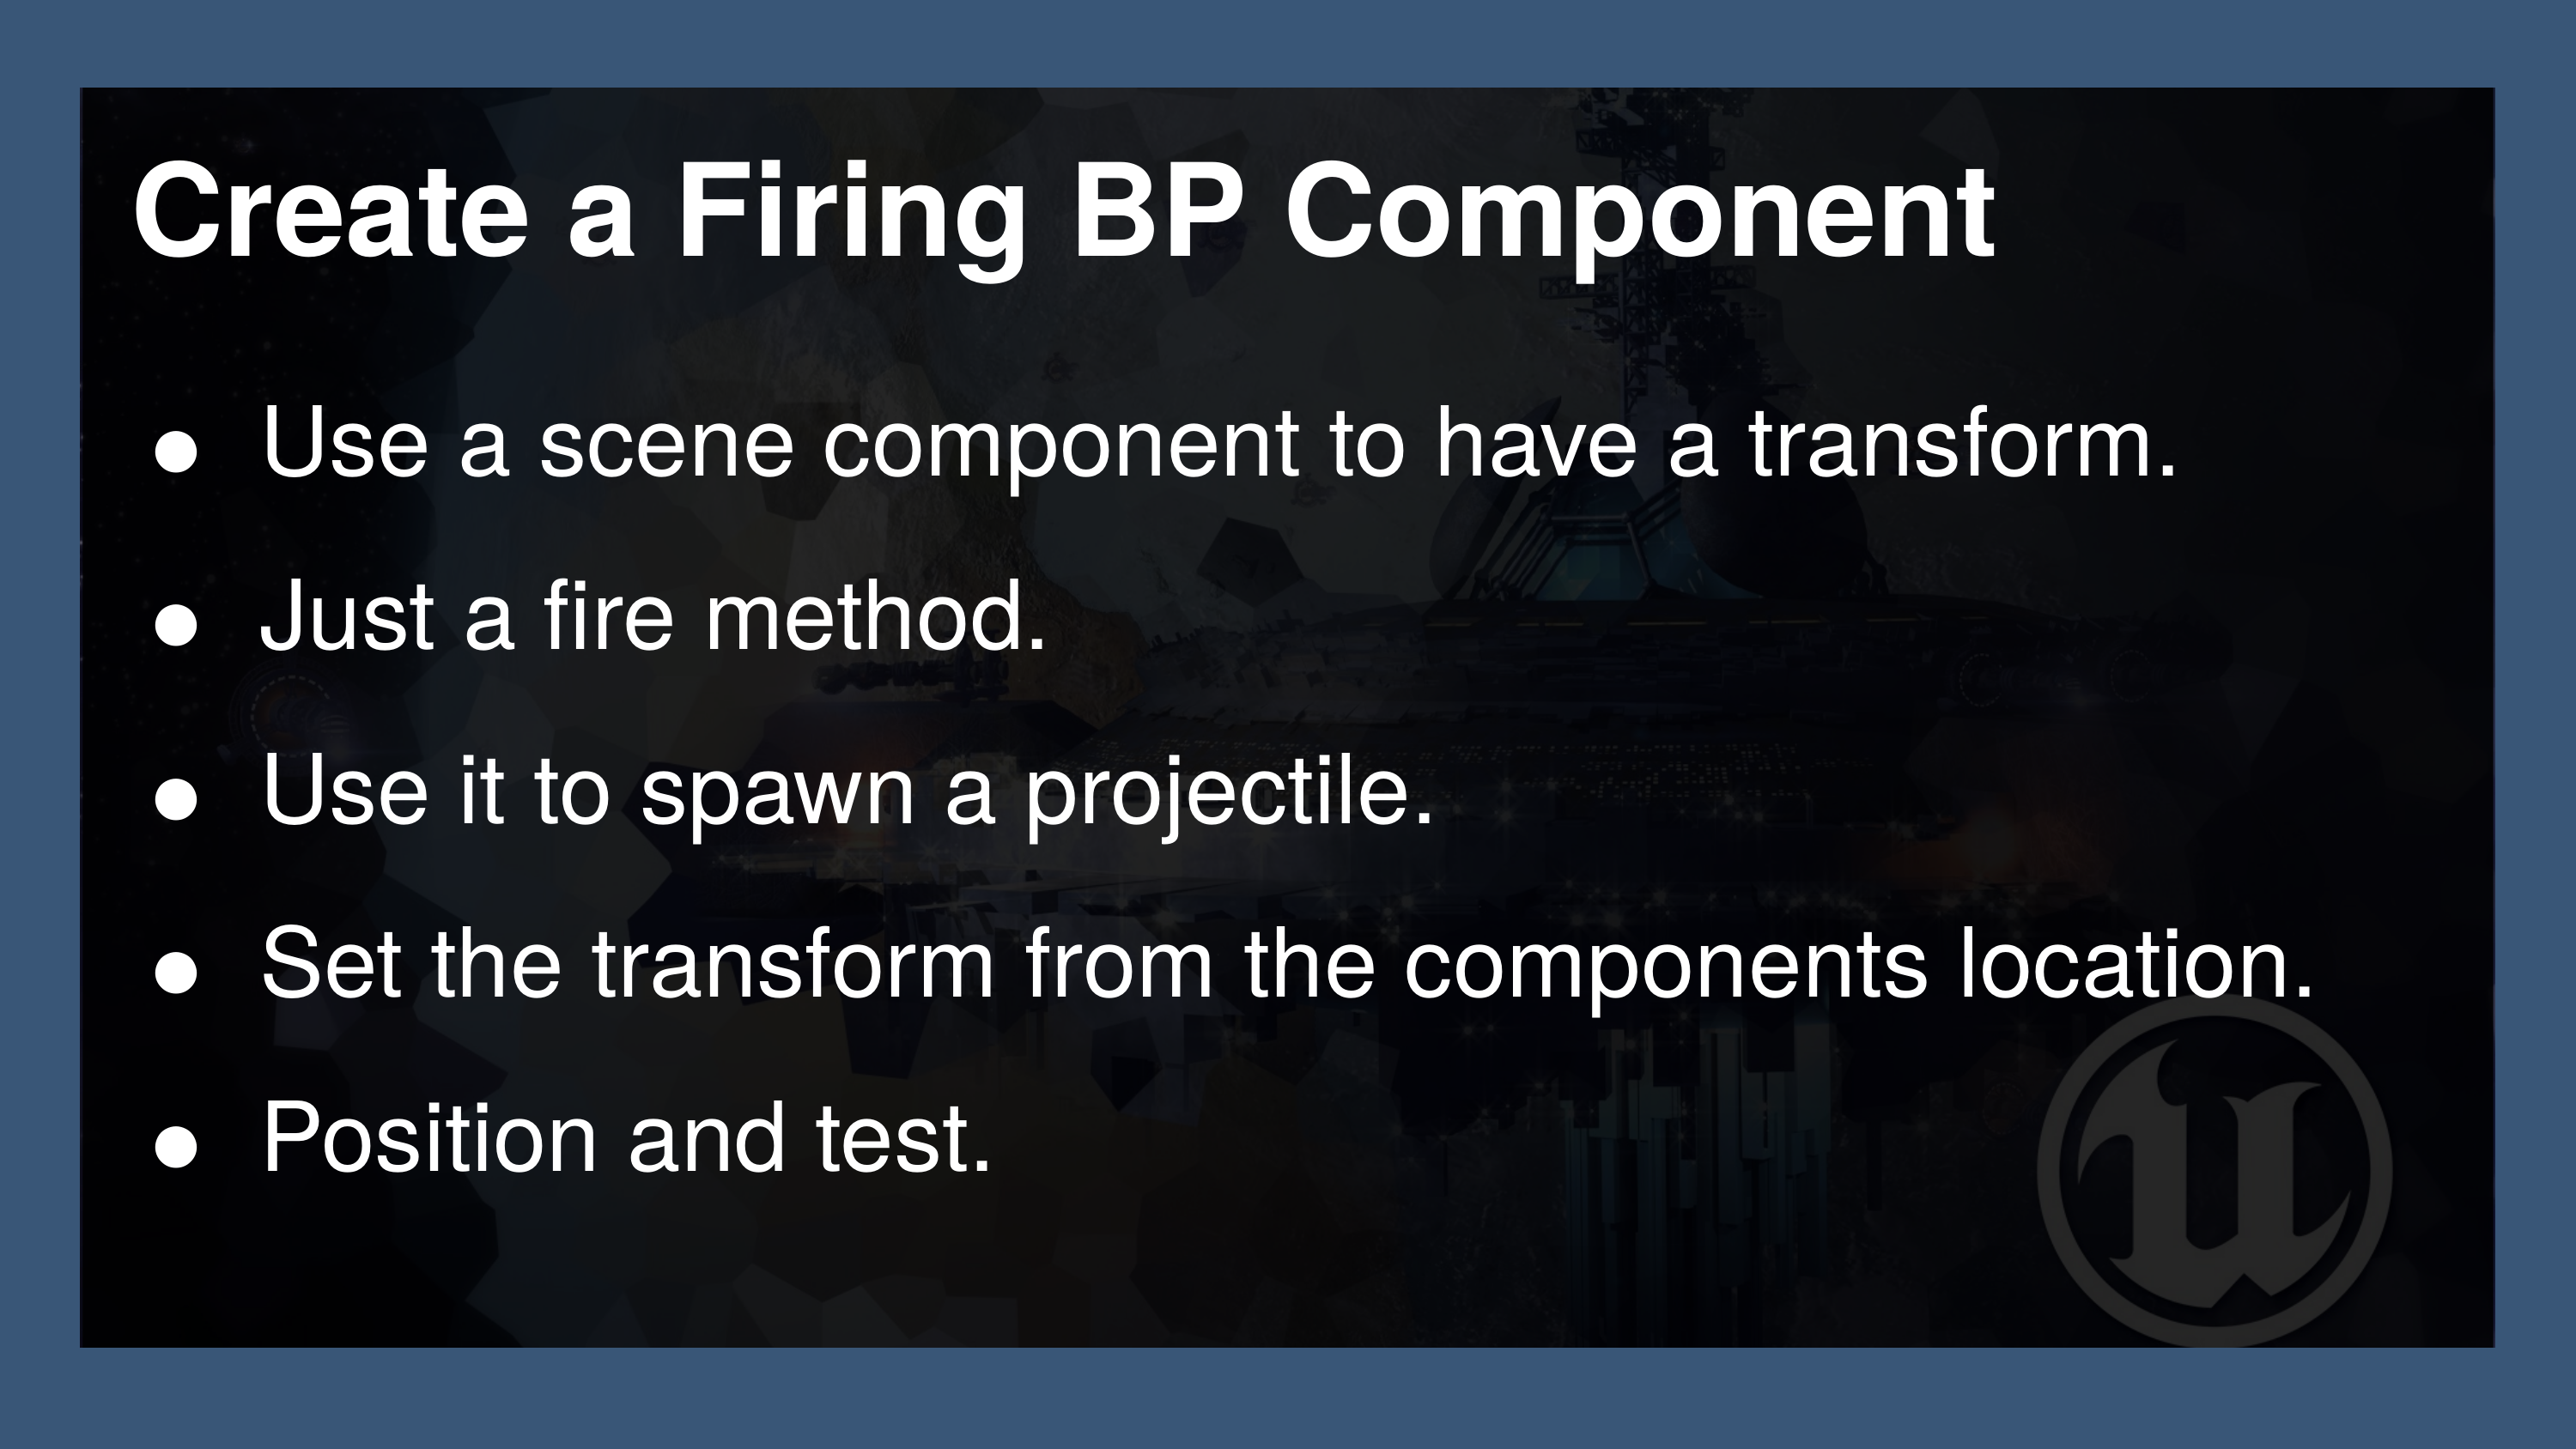

Create a Firing BP Component
Use a scene component to have a transform.
Just a fire method.
Use it to spawn a projectile.
Set the transform from the components location.
Position and test.